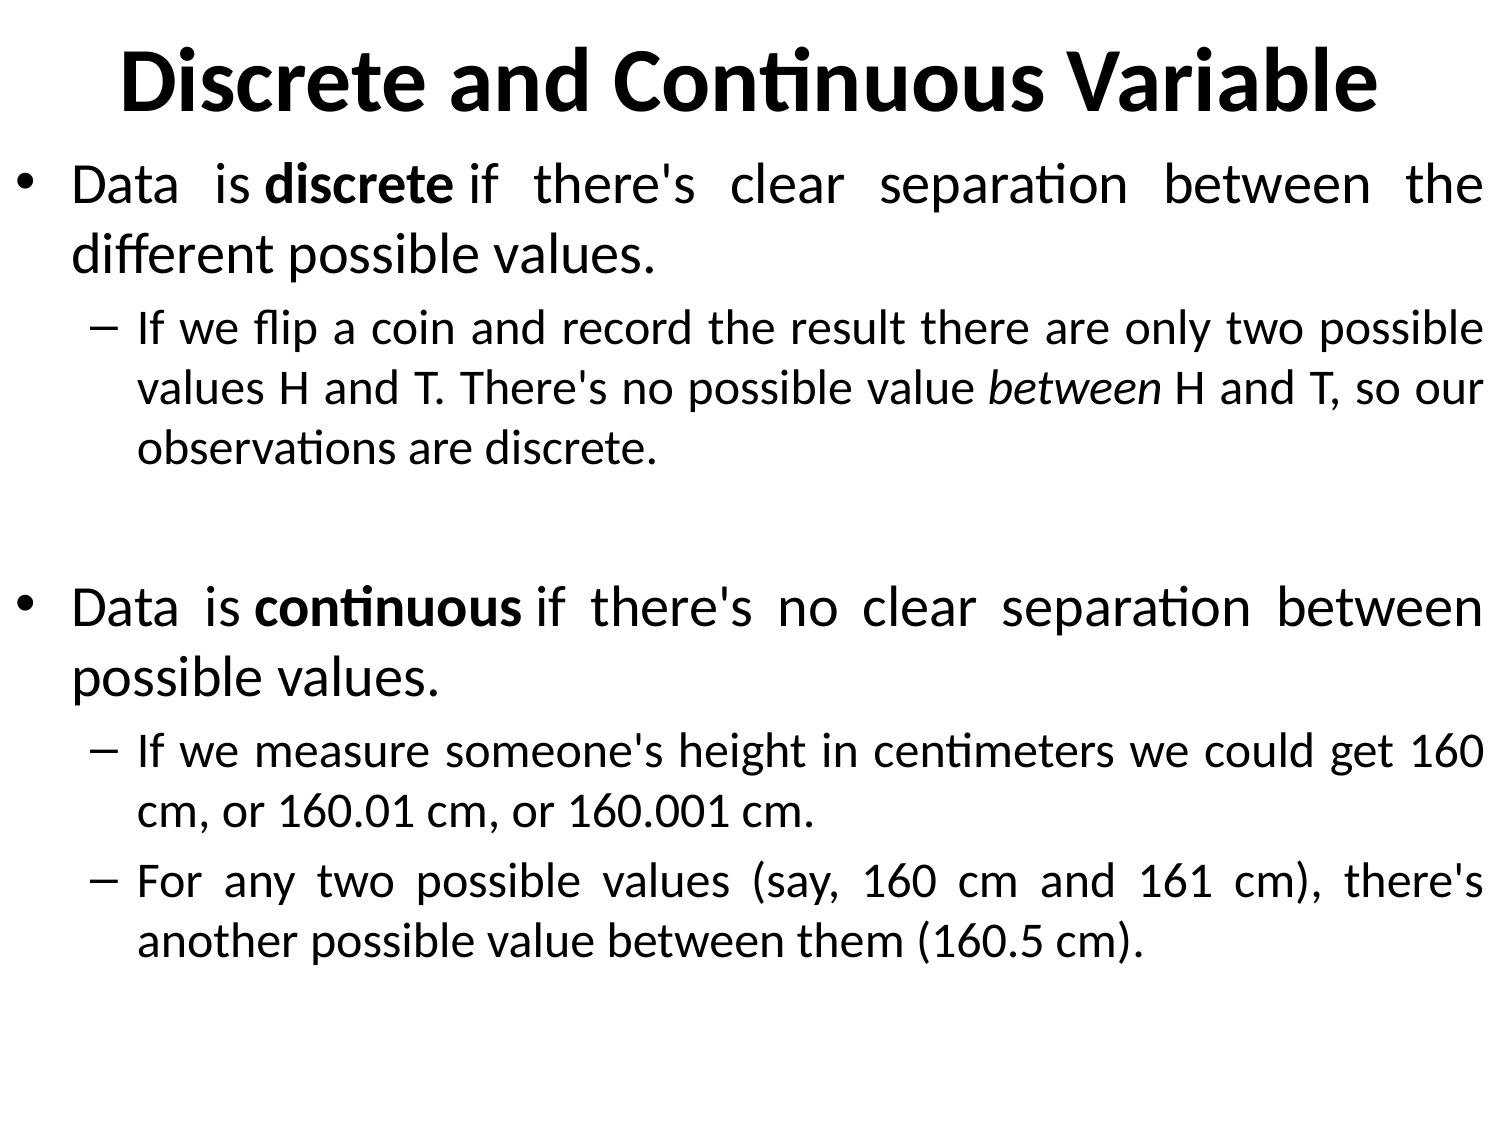

# Discrete and Continuous Variable
Data is discrete if there's clear separation between the different possible values.
If we flip a coin and record the result there are only two possible values H and T. There's no possible value between H and T, so our observations are discrete.

Data is continuous if there's no clear separation between possible values.
If we measure someone's height in centimeters we could get 160 cm, or 160.01 cm, or 160.001 cm.
For any two possible values (say, 160 cm and 161 cm), there's another possible value between them (160.5 cm).